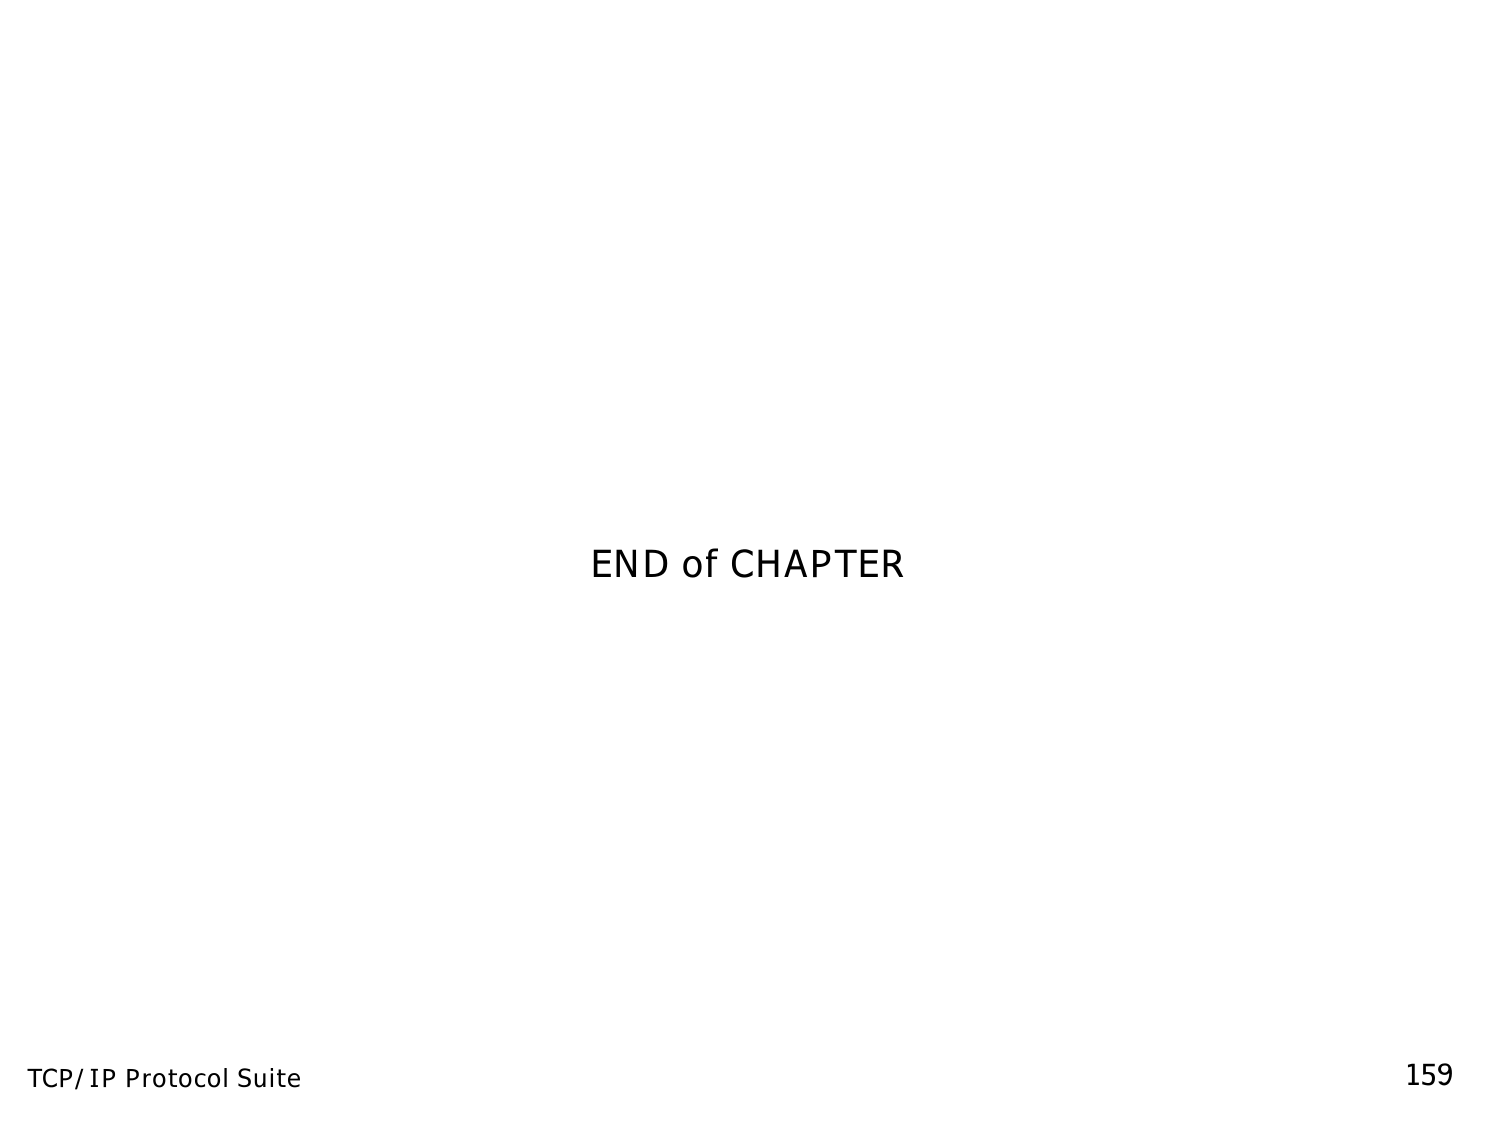

END of CHAPTER
159
TCP/IP Protocol Suite